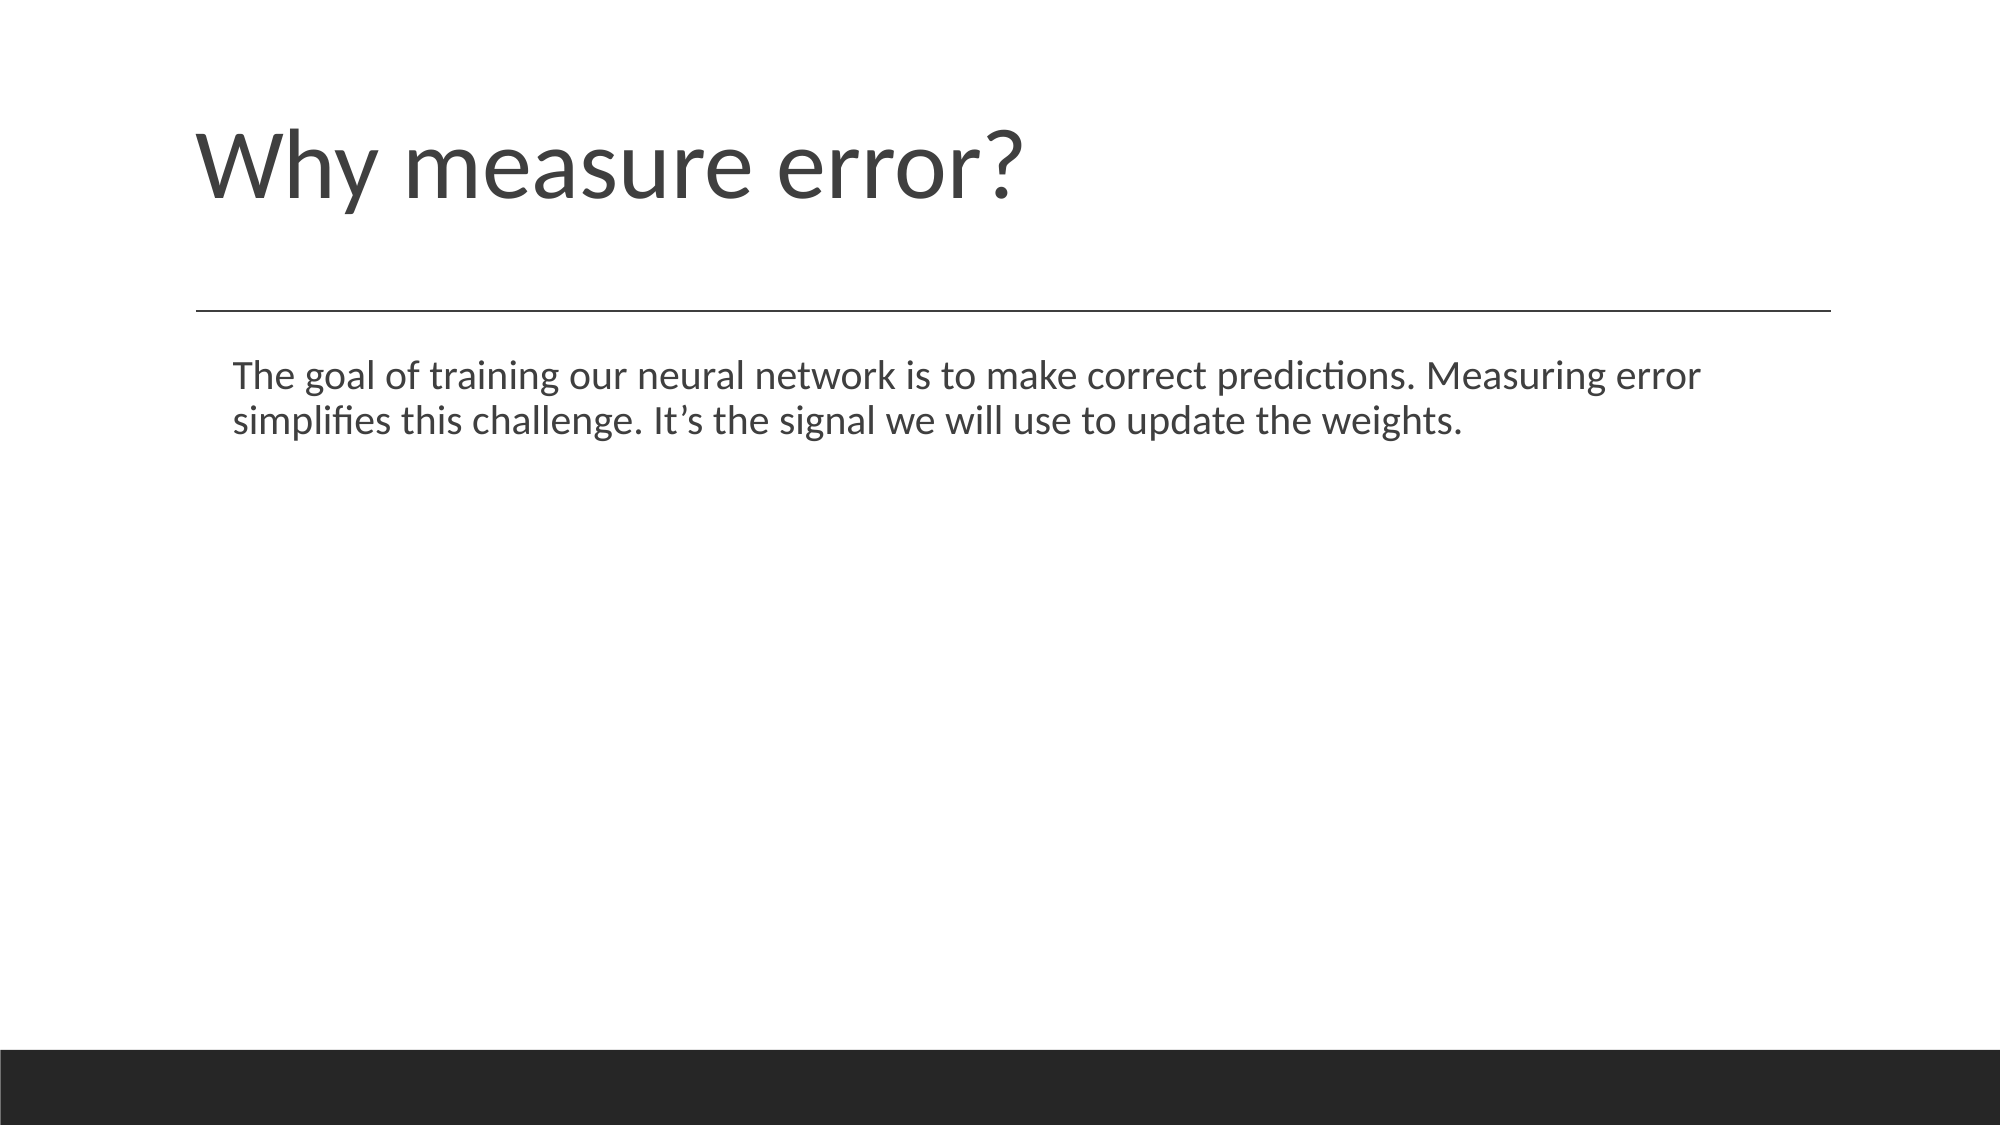

# Why measure error?
The goal of training our neural network is to make correct predictions. Measuring error simplifies this challenge. It’s the signal we will use to update the weights.